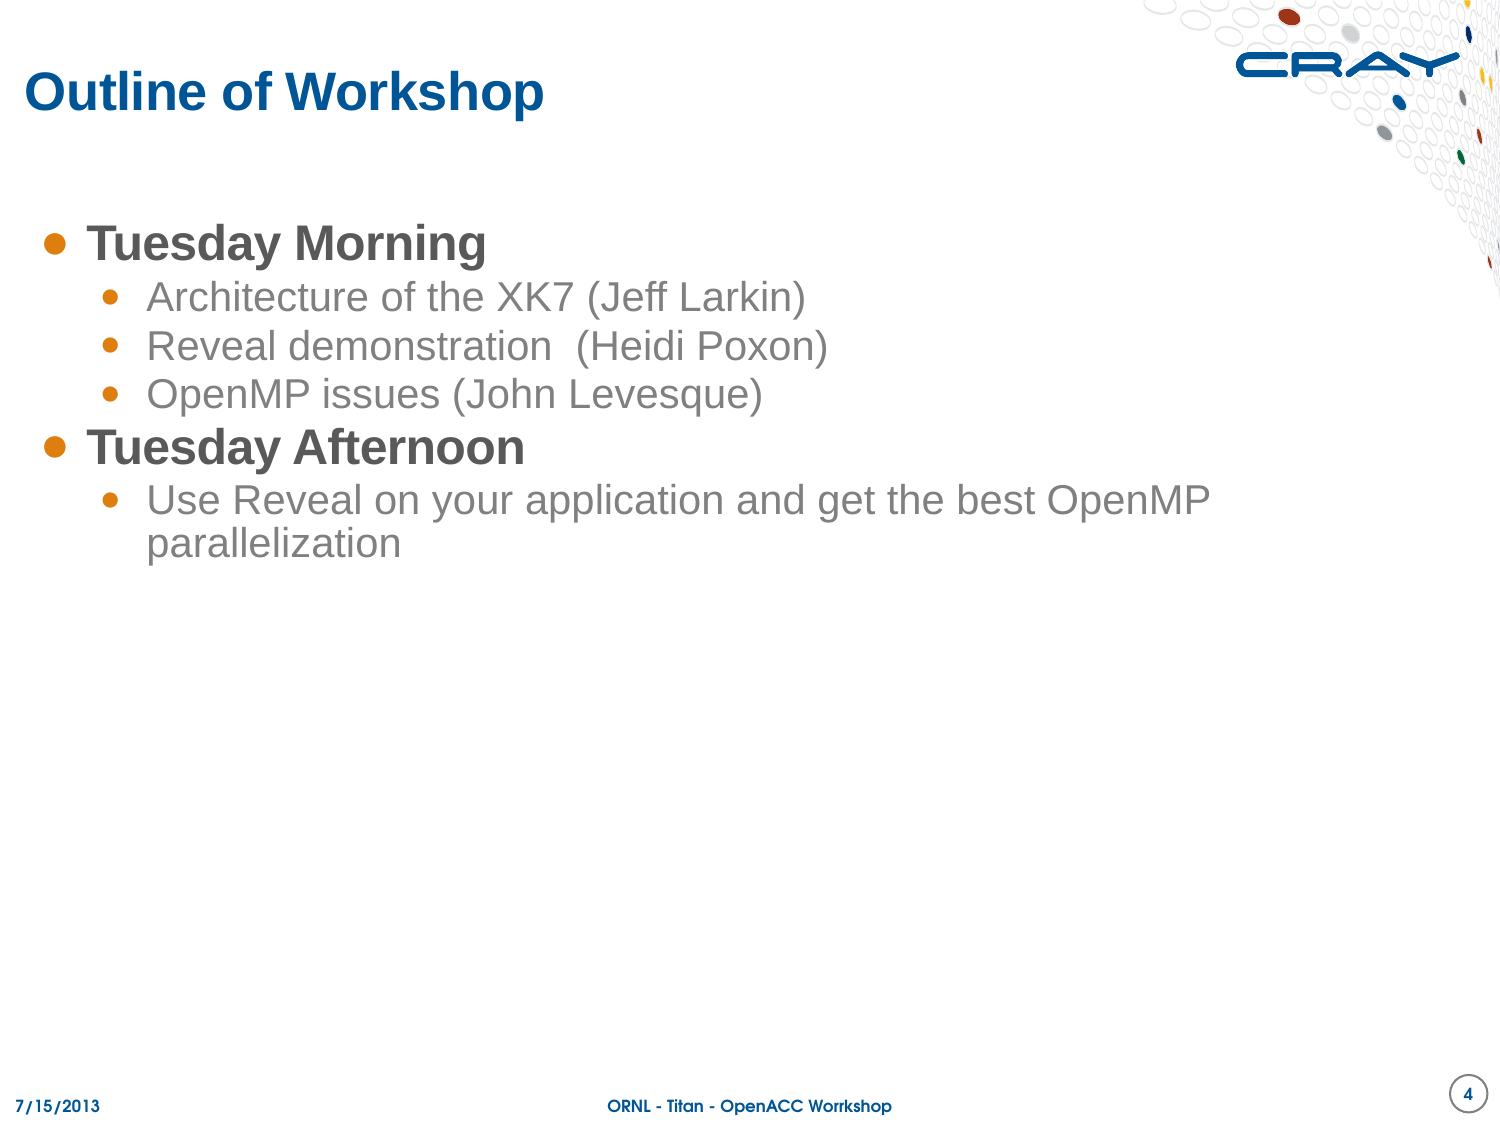

# Outline of Workshop
Tuesday Morning
Architecture of the XK7 (Jeff Larkin)
Reveal demonstration  (Heidi Poxon)
OpenMP issues (John Levesque)
Tuesday Afternoon
Use Reveal on your application and get the best OpenMP parallelization
4
7/15/2013
ORNL - Titan - OpenACC Worrkshop